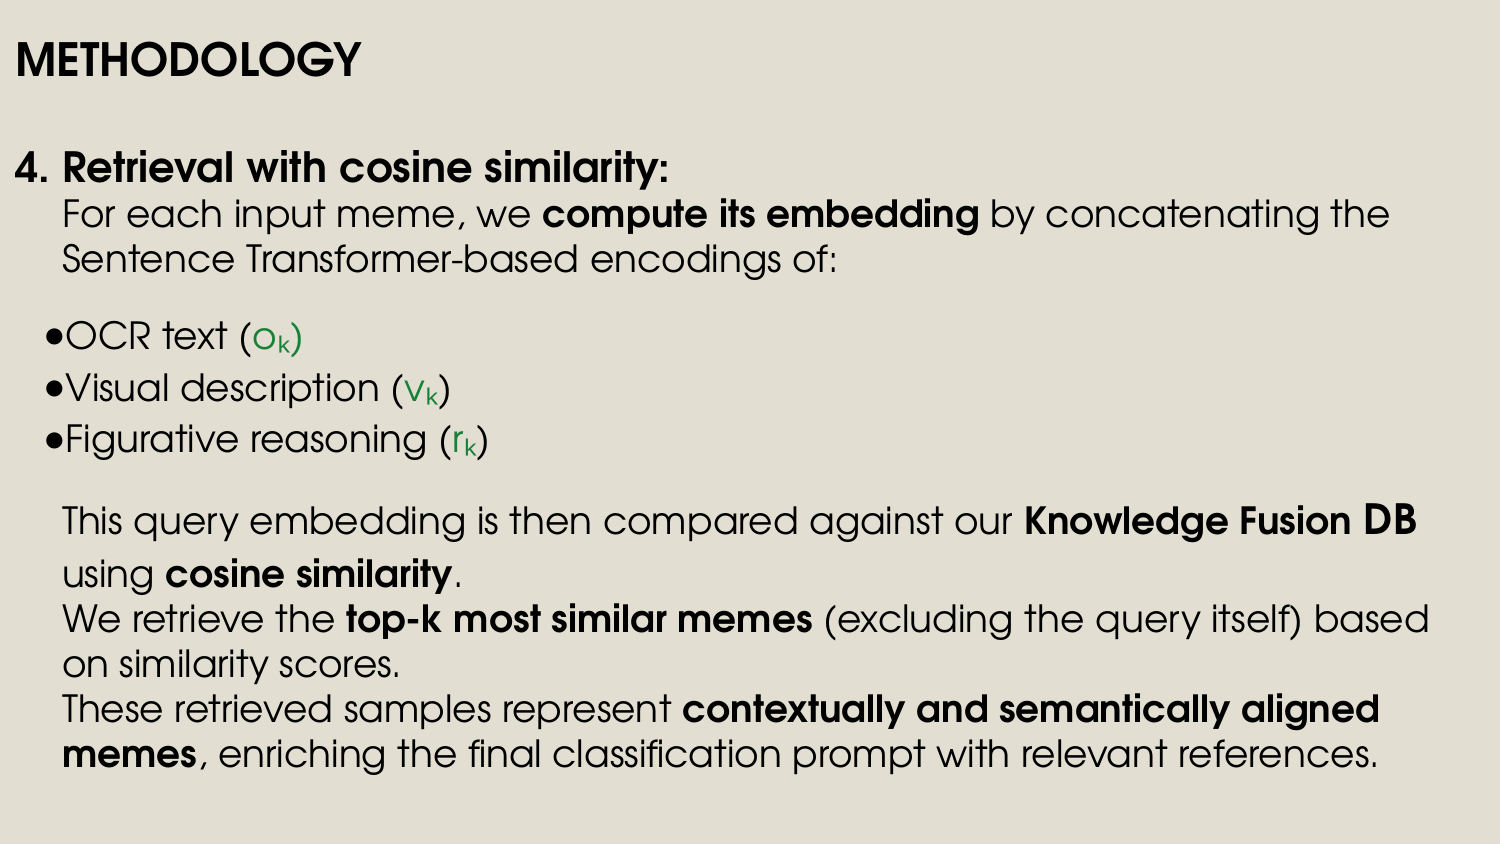

METHODOLOGY

4. Retrieval with cosine similarity:
For each input meme, we compute its embedding by concatenating the Sentence Transformer-based encodings of:
OCR text (oₖ)
Visual description (vₖ)
Figurative reasoning (rₖ)
This query embedding is then compared against our Knowledge Fusion DB using cosine similarity.
We retrieve the top-k most similar memes (excluding the query itself) based on similarity scores.
These retrieved samples represent contextually and semantically aligned memes, enriching the final classification prompt with relevant references.